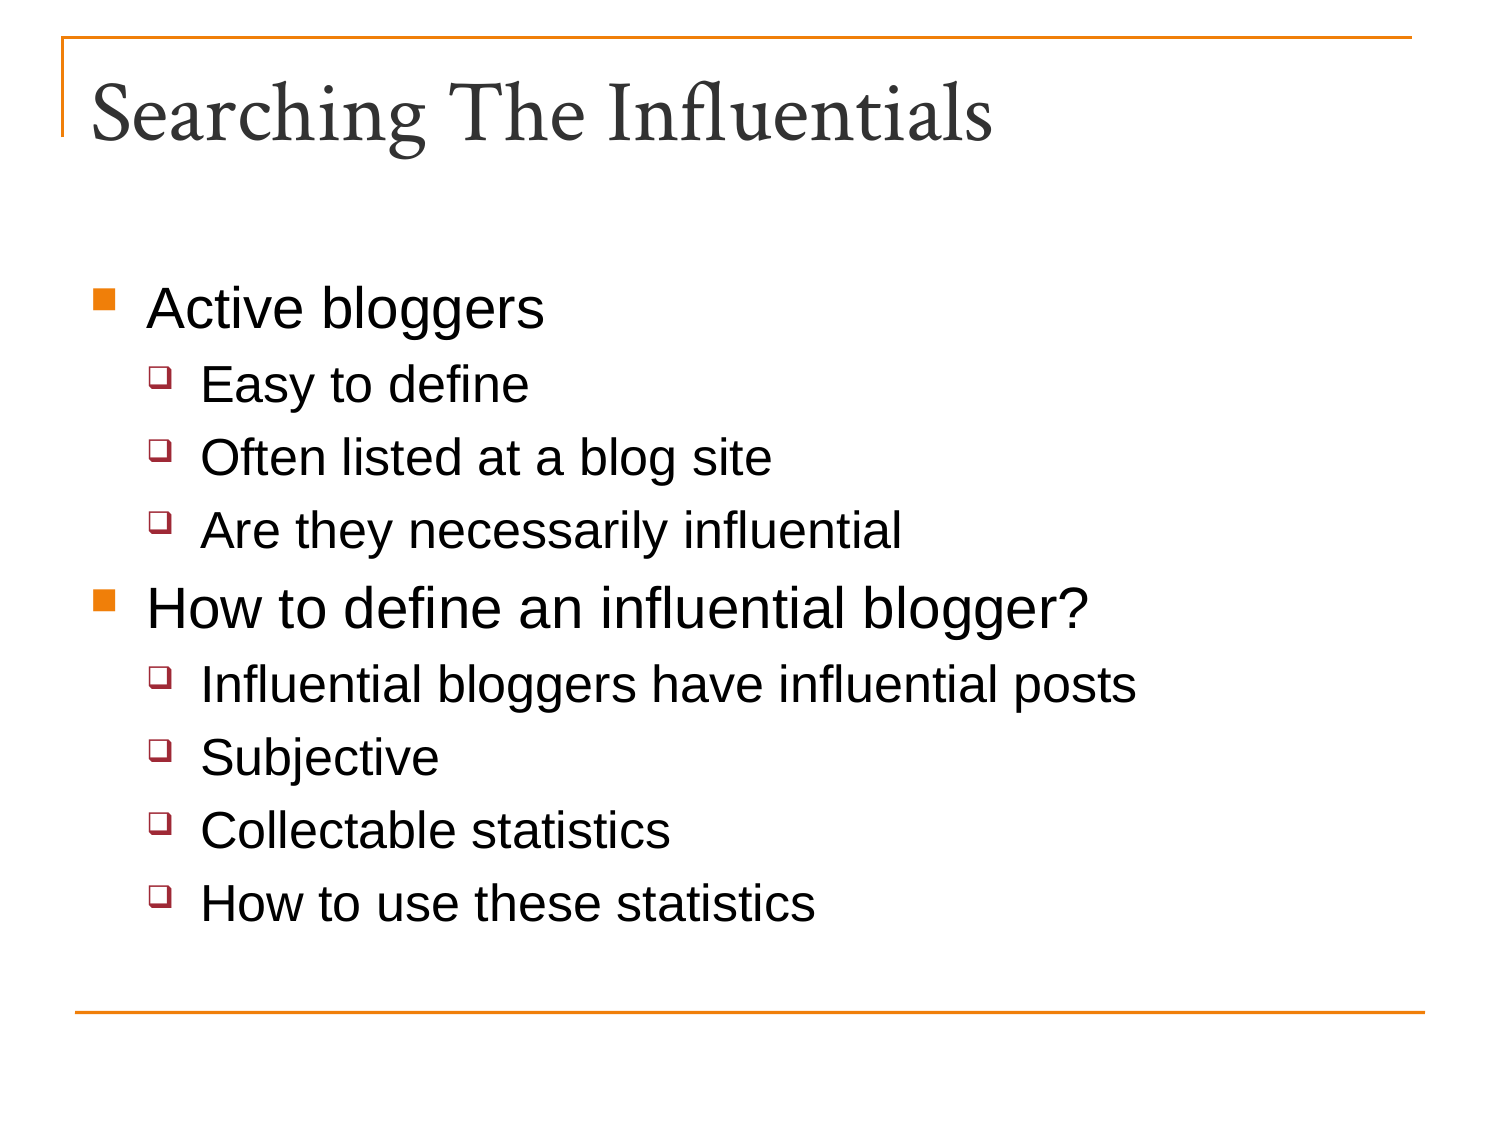

Searching The Influentials
Active bloggers
Easy to define
Often listed at a blog site
Are they necessarily influential
How to define an influential blogger?
Influential bloggers have influential posts
Subjective
Collectable statistics
How to use these statistics